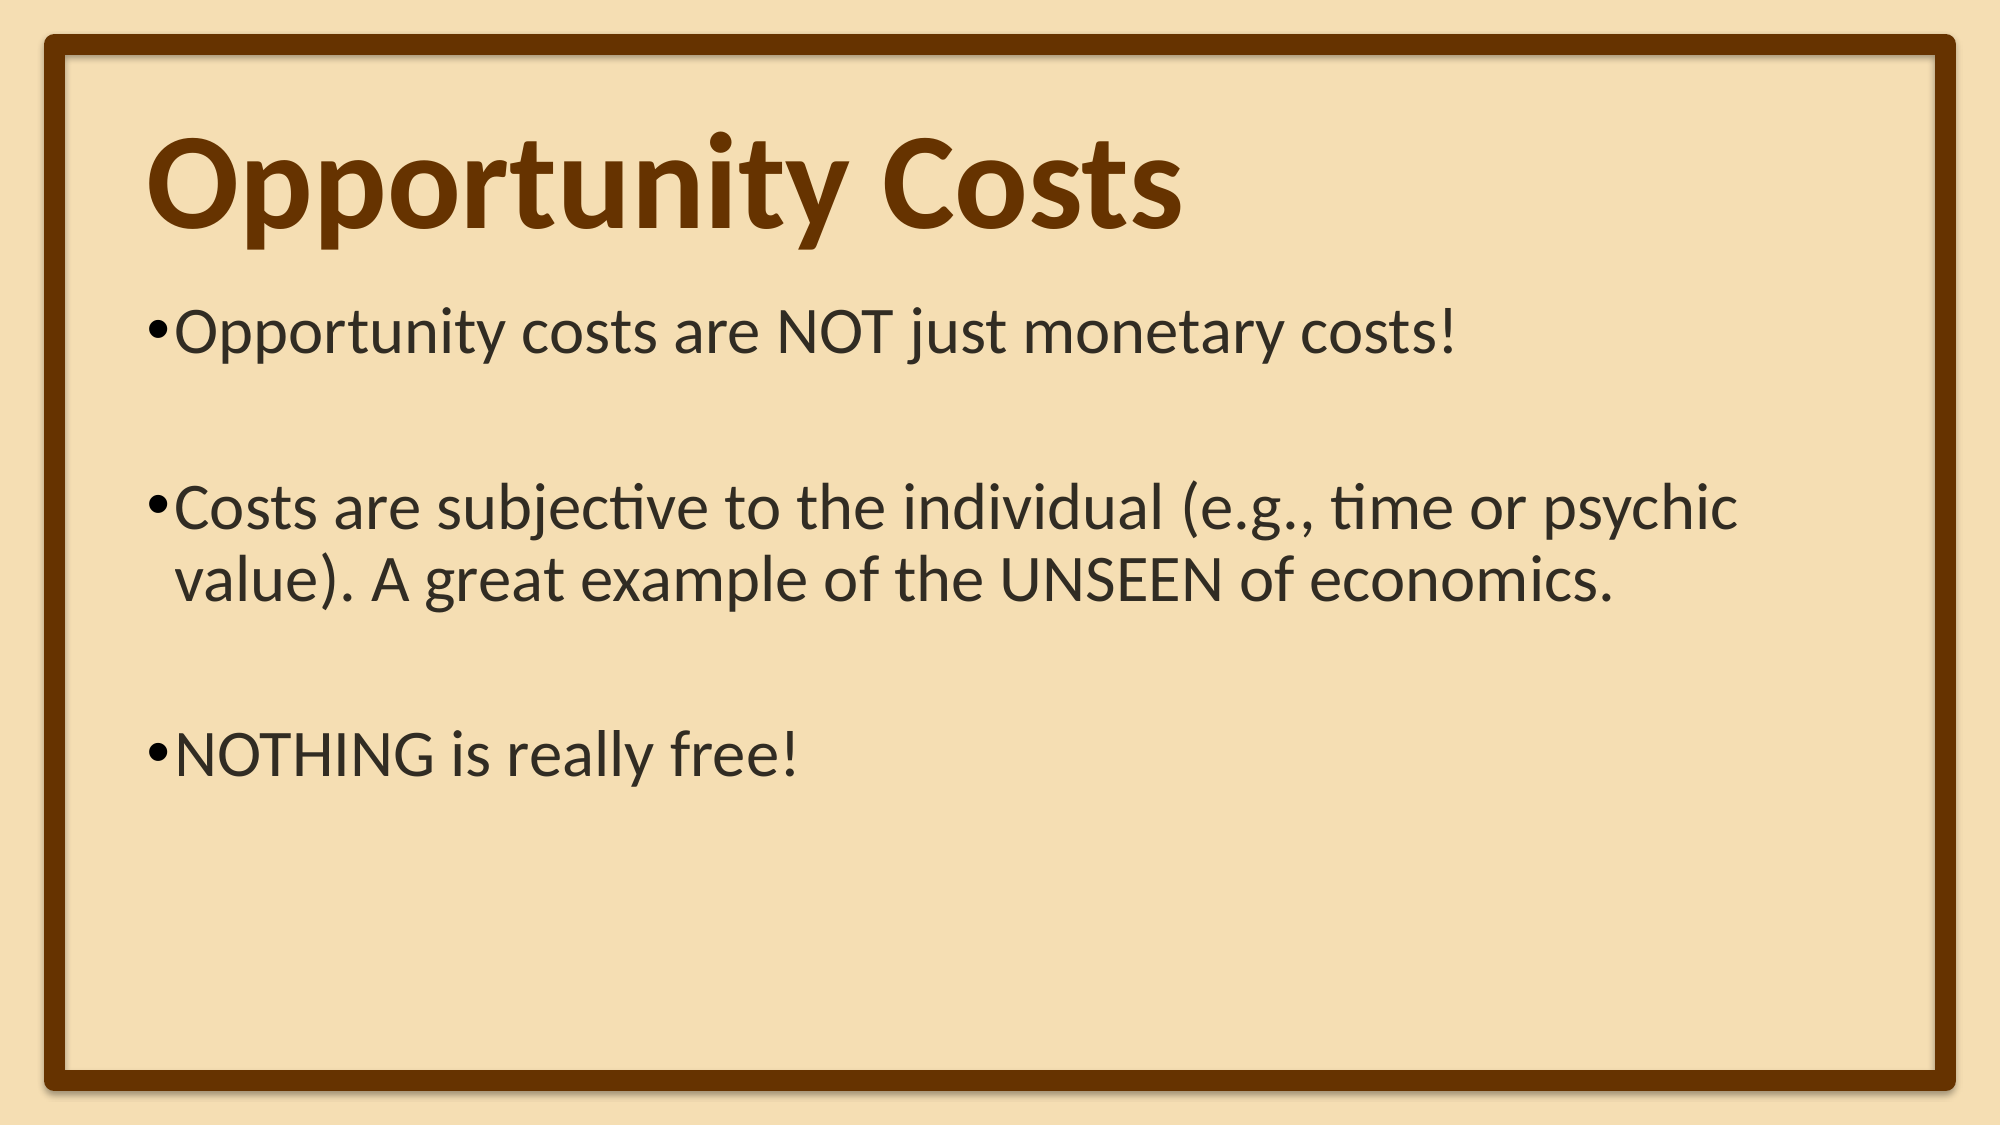

Opportunity Costs
Opportunity costs are NOT just monetary costs!

Costs are subjective to the individual (e.g., time or psychic value). A great example of the UNSEEN of economics.

NOTHING is really free!